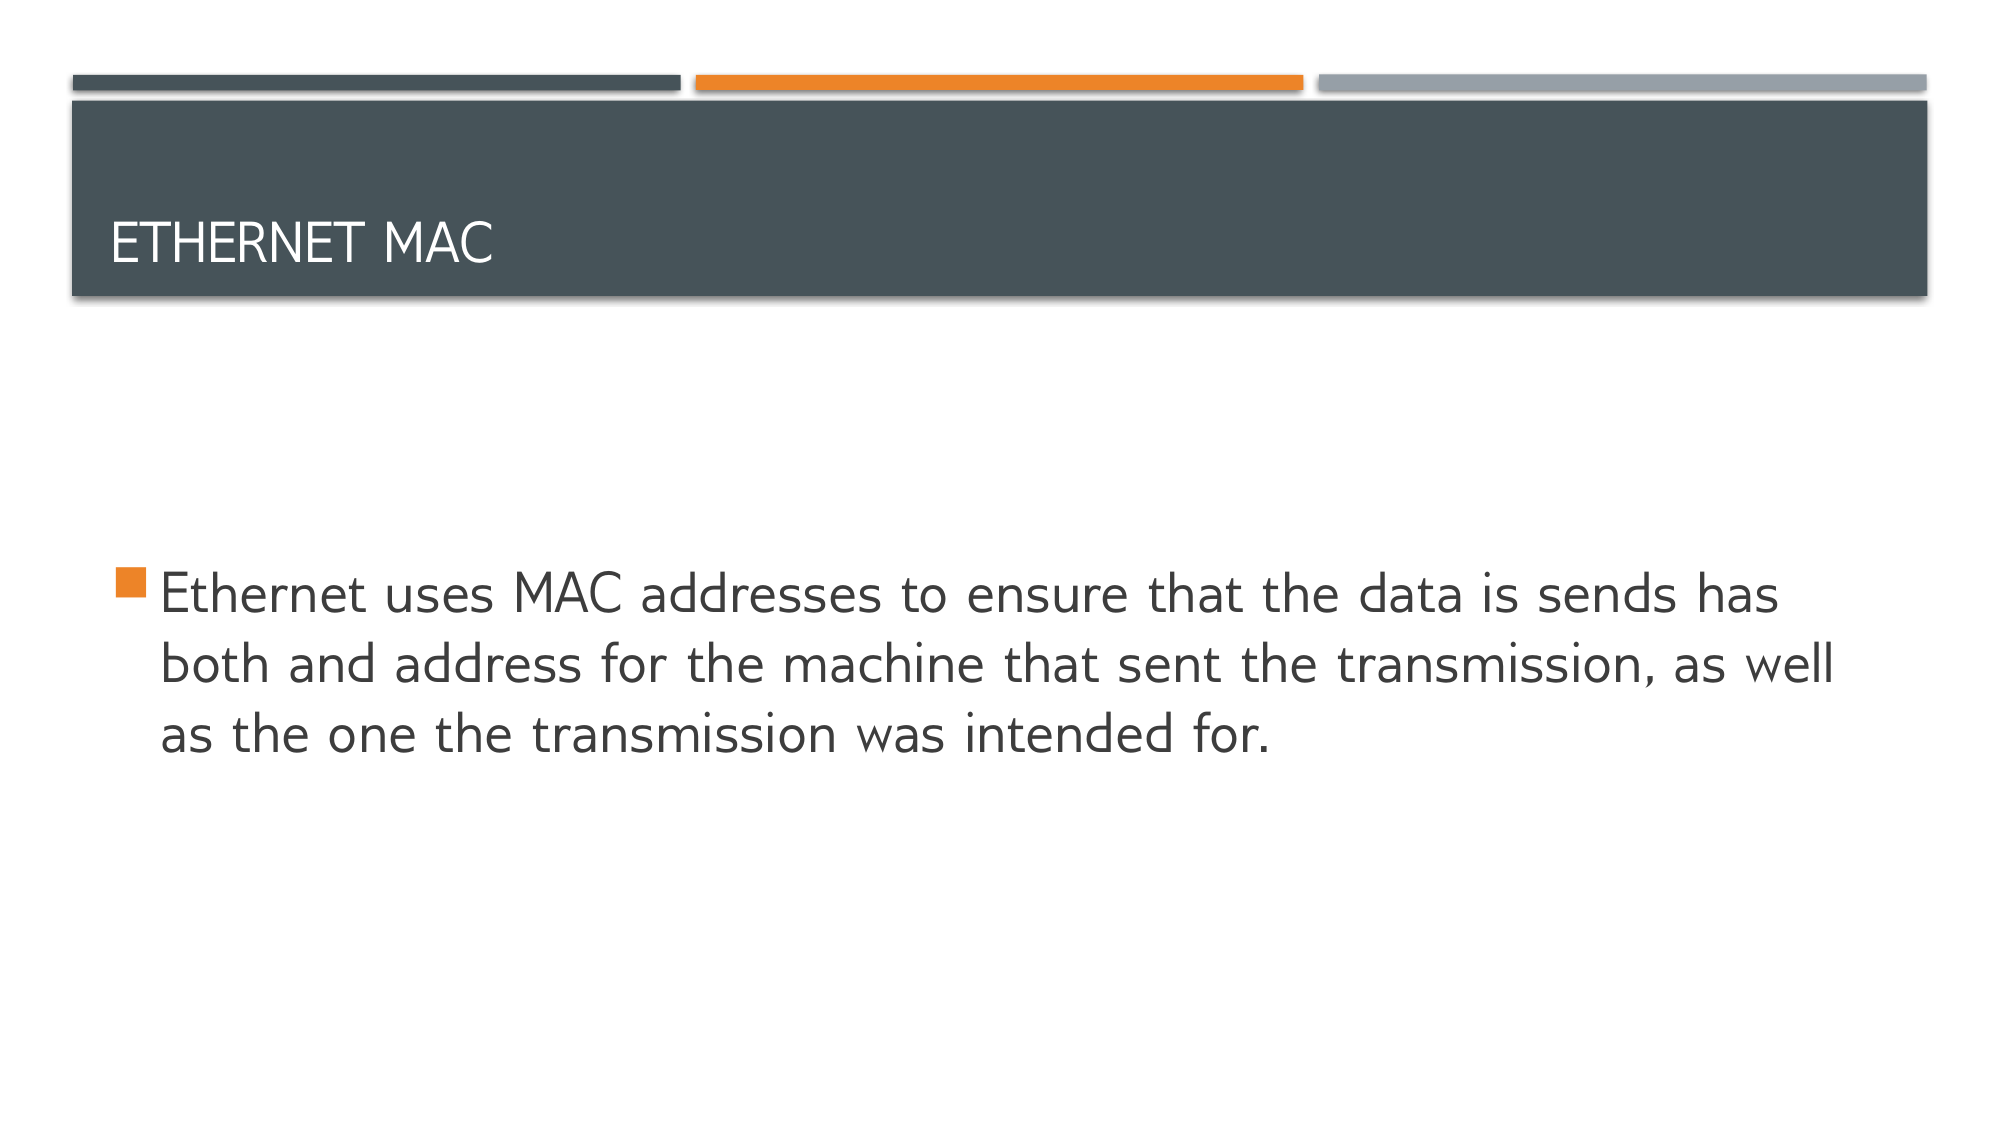

# ETHERNET MAC
Ethernet uses MAC addresses to ensure that the data is sends has both and address for the machine that sent the transmission, as well as the one the transmission was intended for.